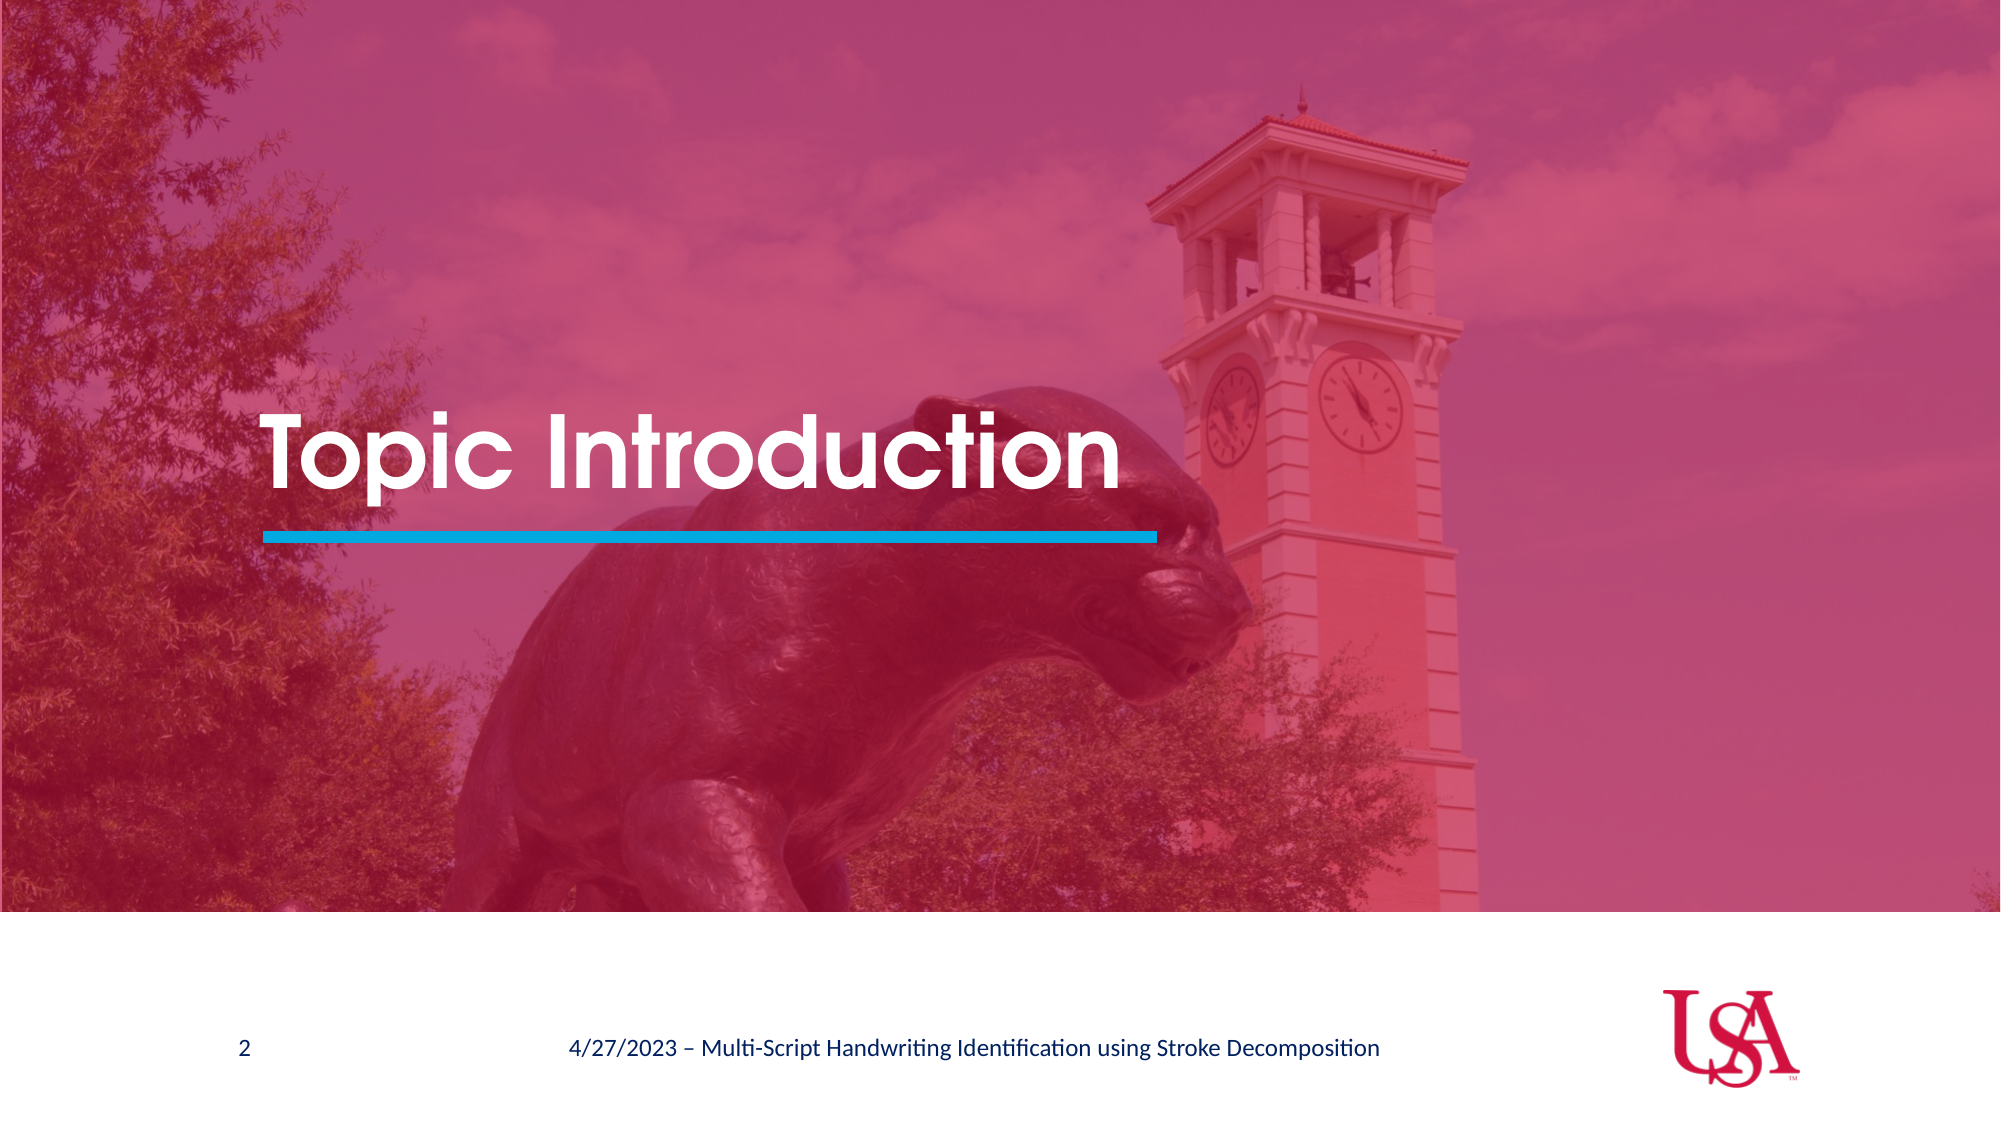

# Topic Introduction
2
4/27/2023 – Multi-Script Handwriting Identification using Stroke Decomposition